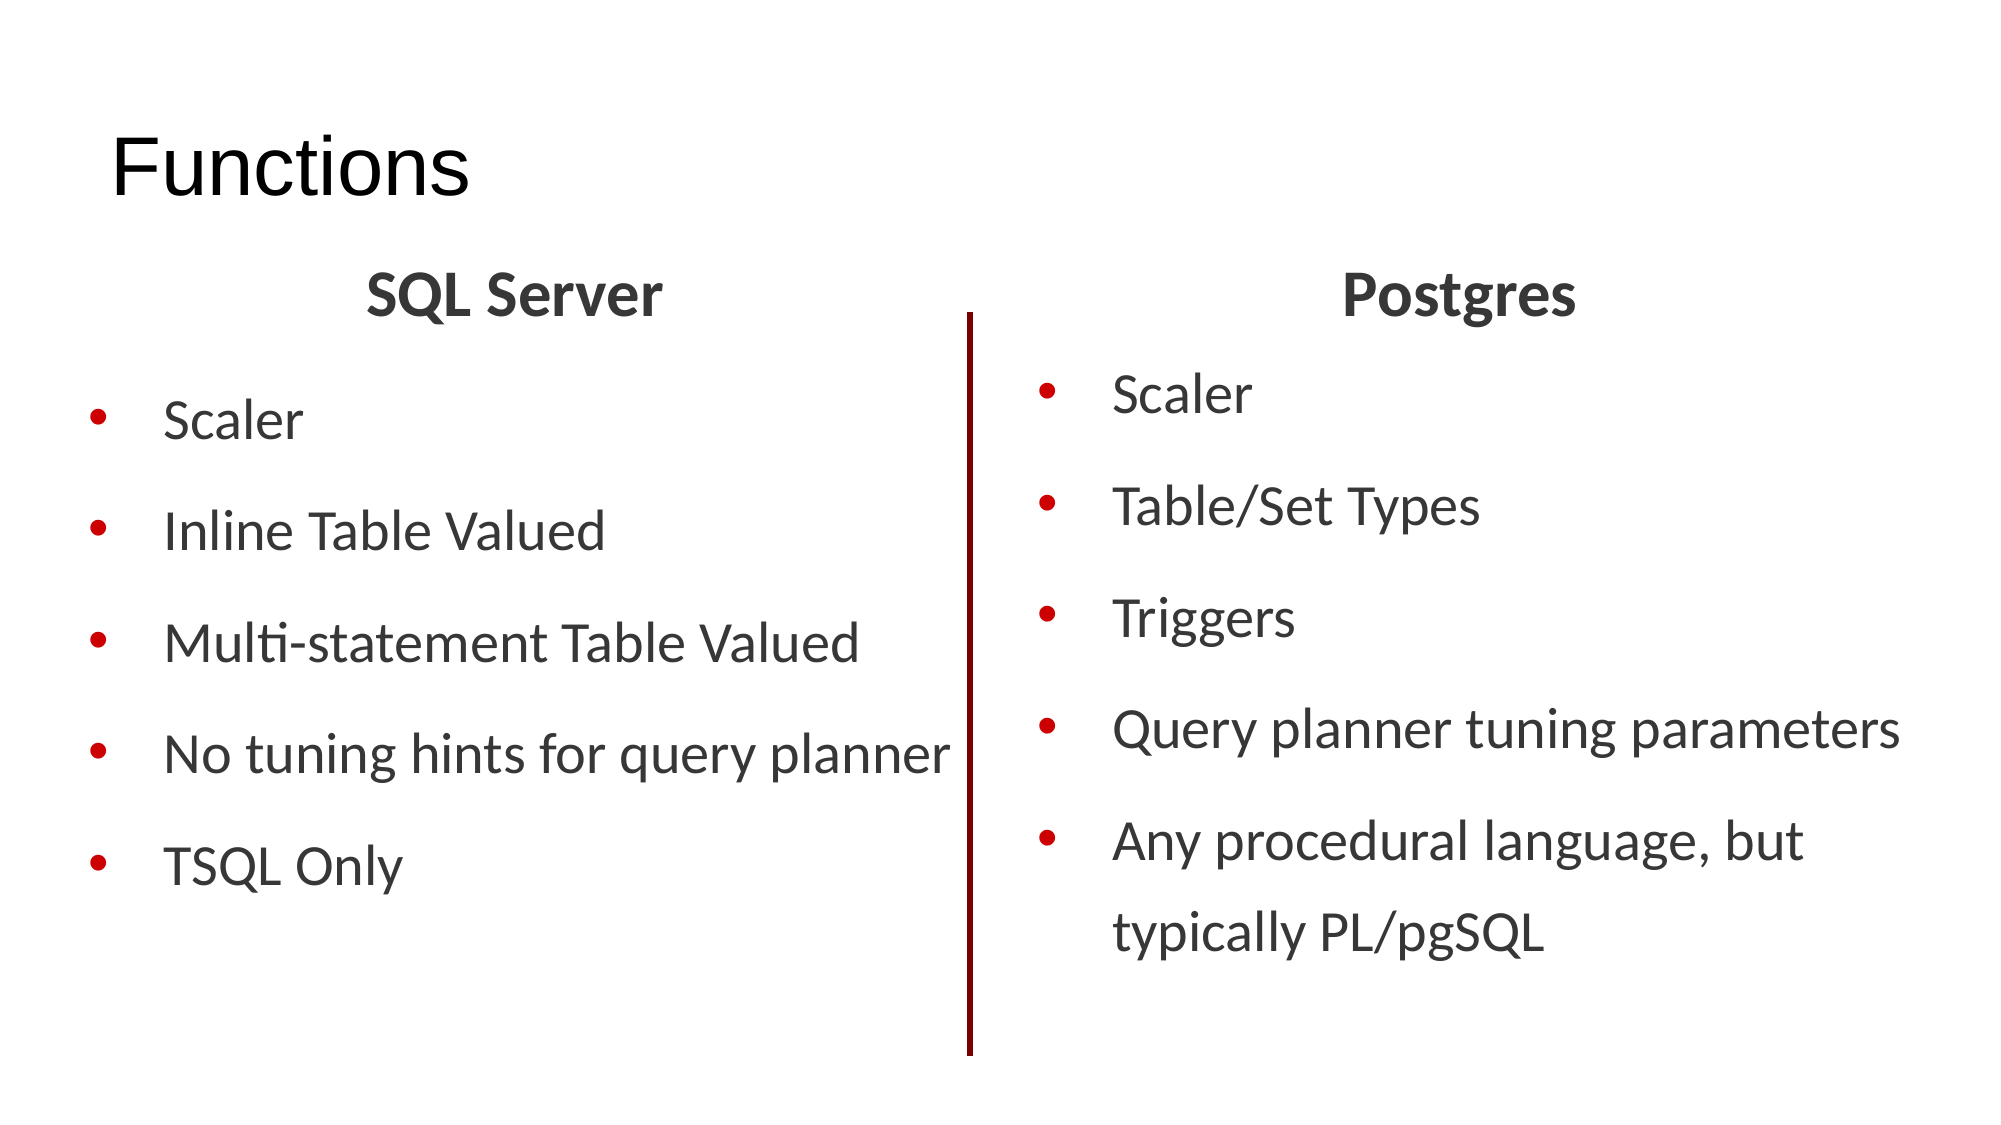

# Functions
SQL Server
Postgres
Scaler
Table/Set Types
Triggers
Query planner tuning parameters
Any procedural language, but typically PL/pgSQL

Scaler
Inline Table Valued
Multi-statement Table Valued
No tuning hints for query planner
TSQL Only